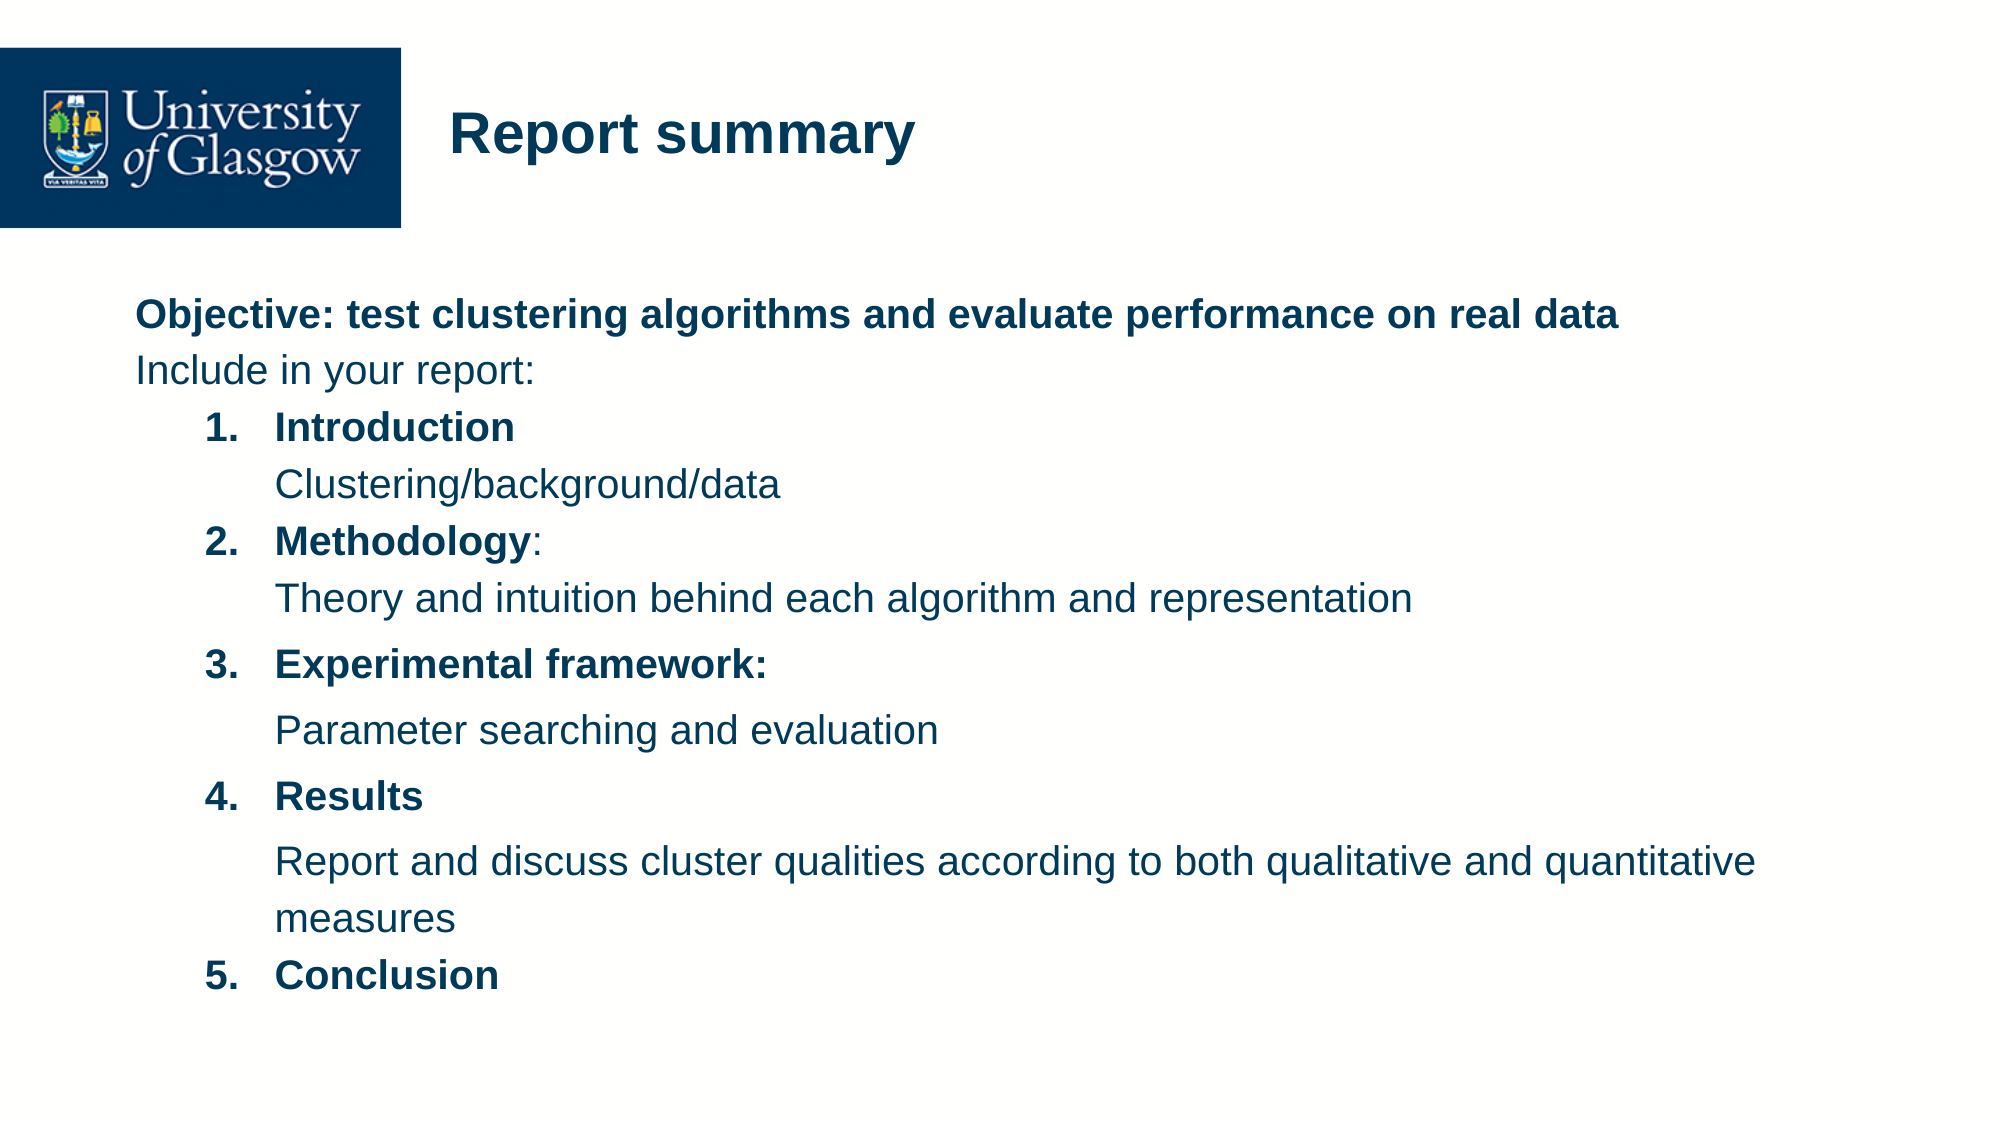

# Report summary
Objective: test clustering algorithms and evaluate performance on real data
Include in your report:
Introduction
Clustering/background/data
Methodology:
Theory and intuition behind each algorithm and representation
Experimental framework:
Parameter searching and evaluation
Results
Report and discuss cluster qualities according to both qualitative and quantitative measures
Conclusion